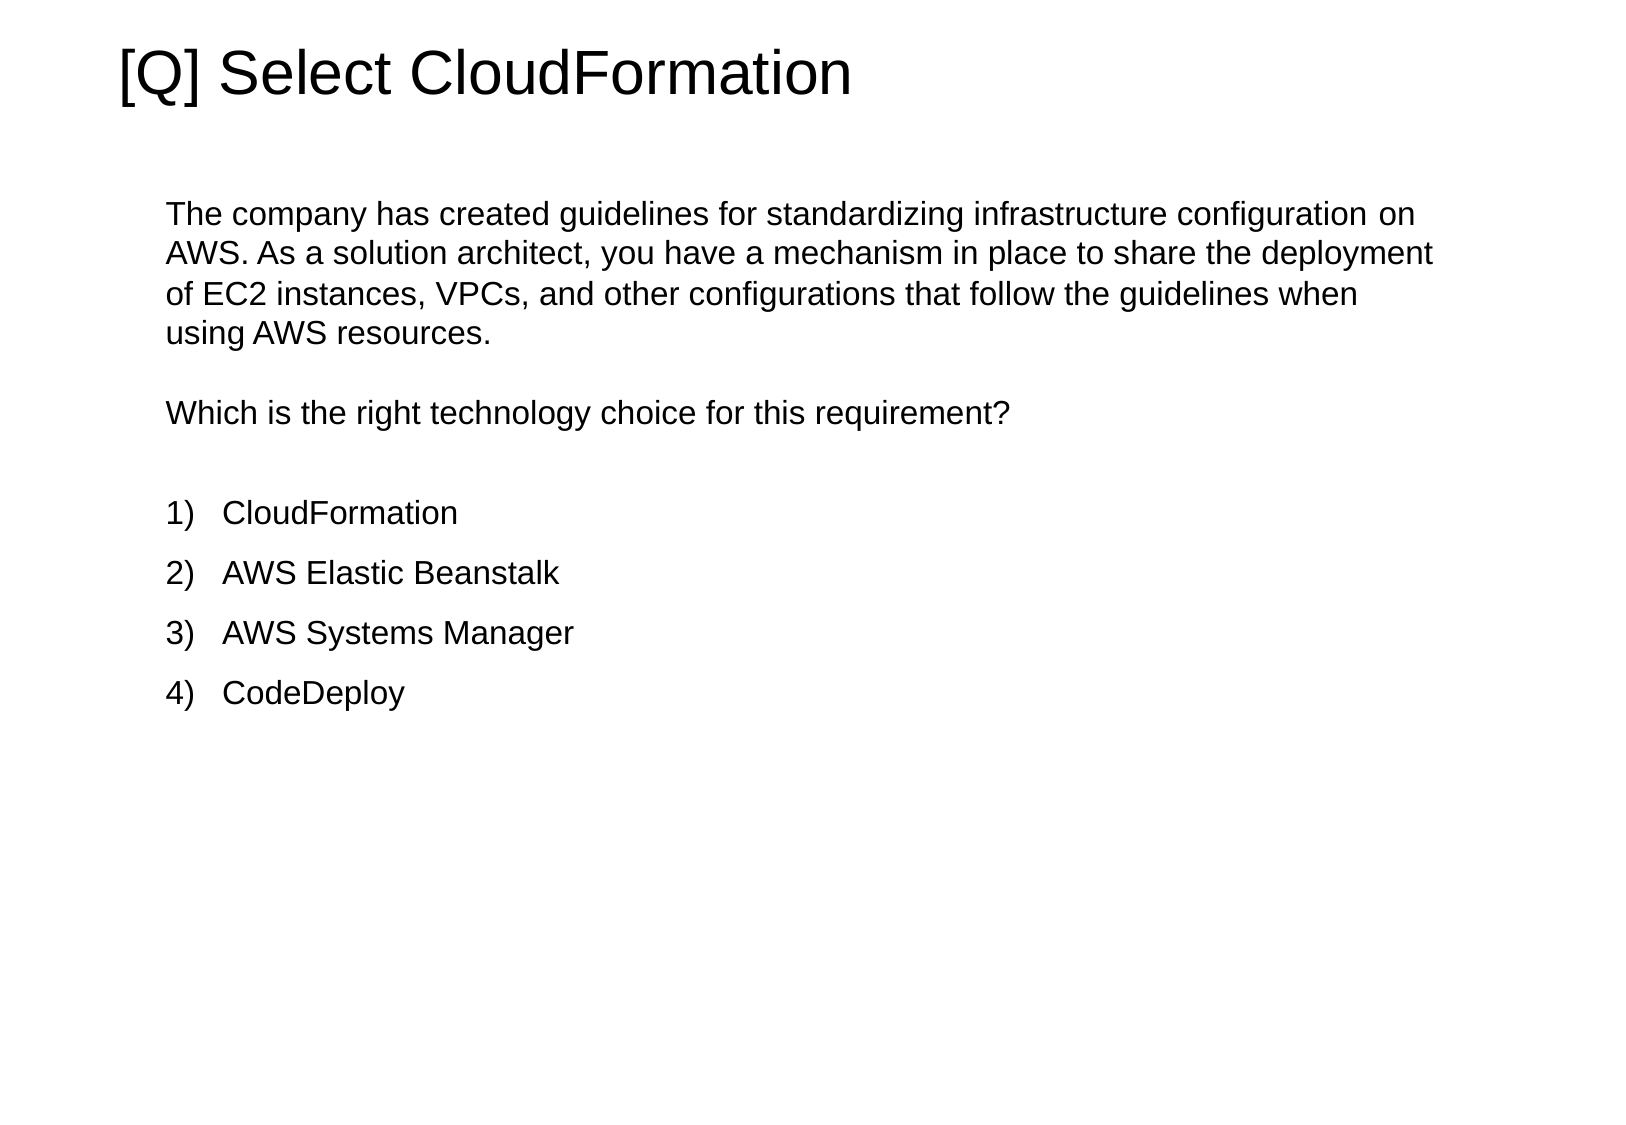

[Q] Select CloudFormation
The company has created guidelines for standardizing infrastructure configuration on AWS. As a solution architect, you have a mechanism in place to share the deployment of EC2 instances, VPCs, and other configurations that follow the guidelines when using AWS resources.

Which is the right technology choice for this requirement?

CloudFormation
AWS Elastic Beanstalk
AWS Systems Manager
CodeDeploy